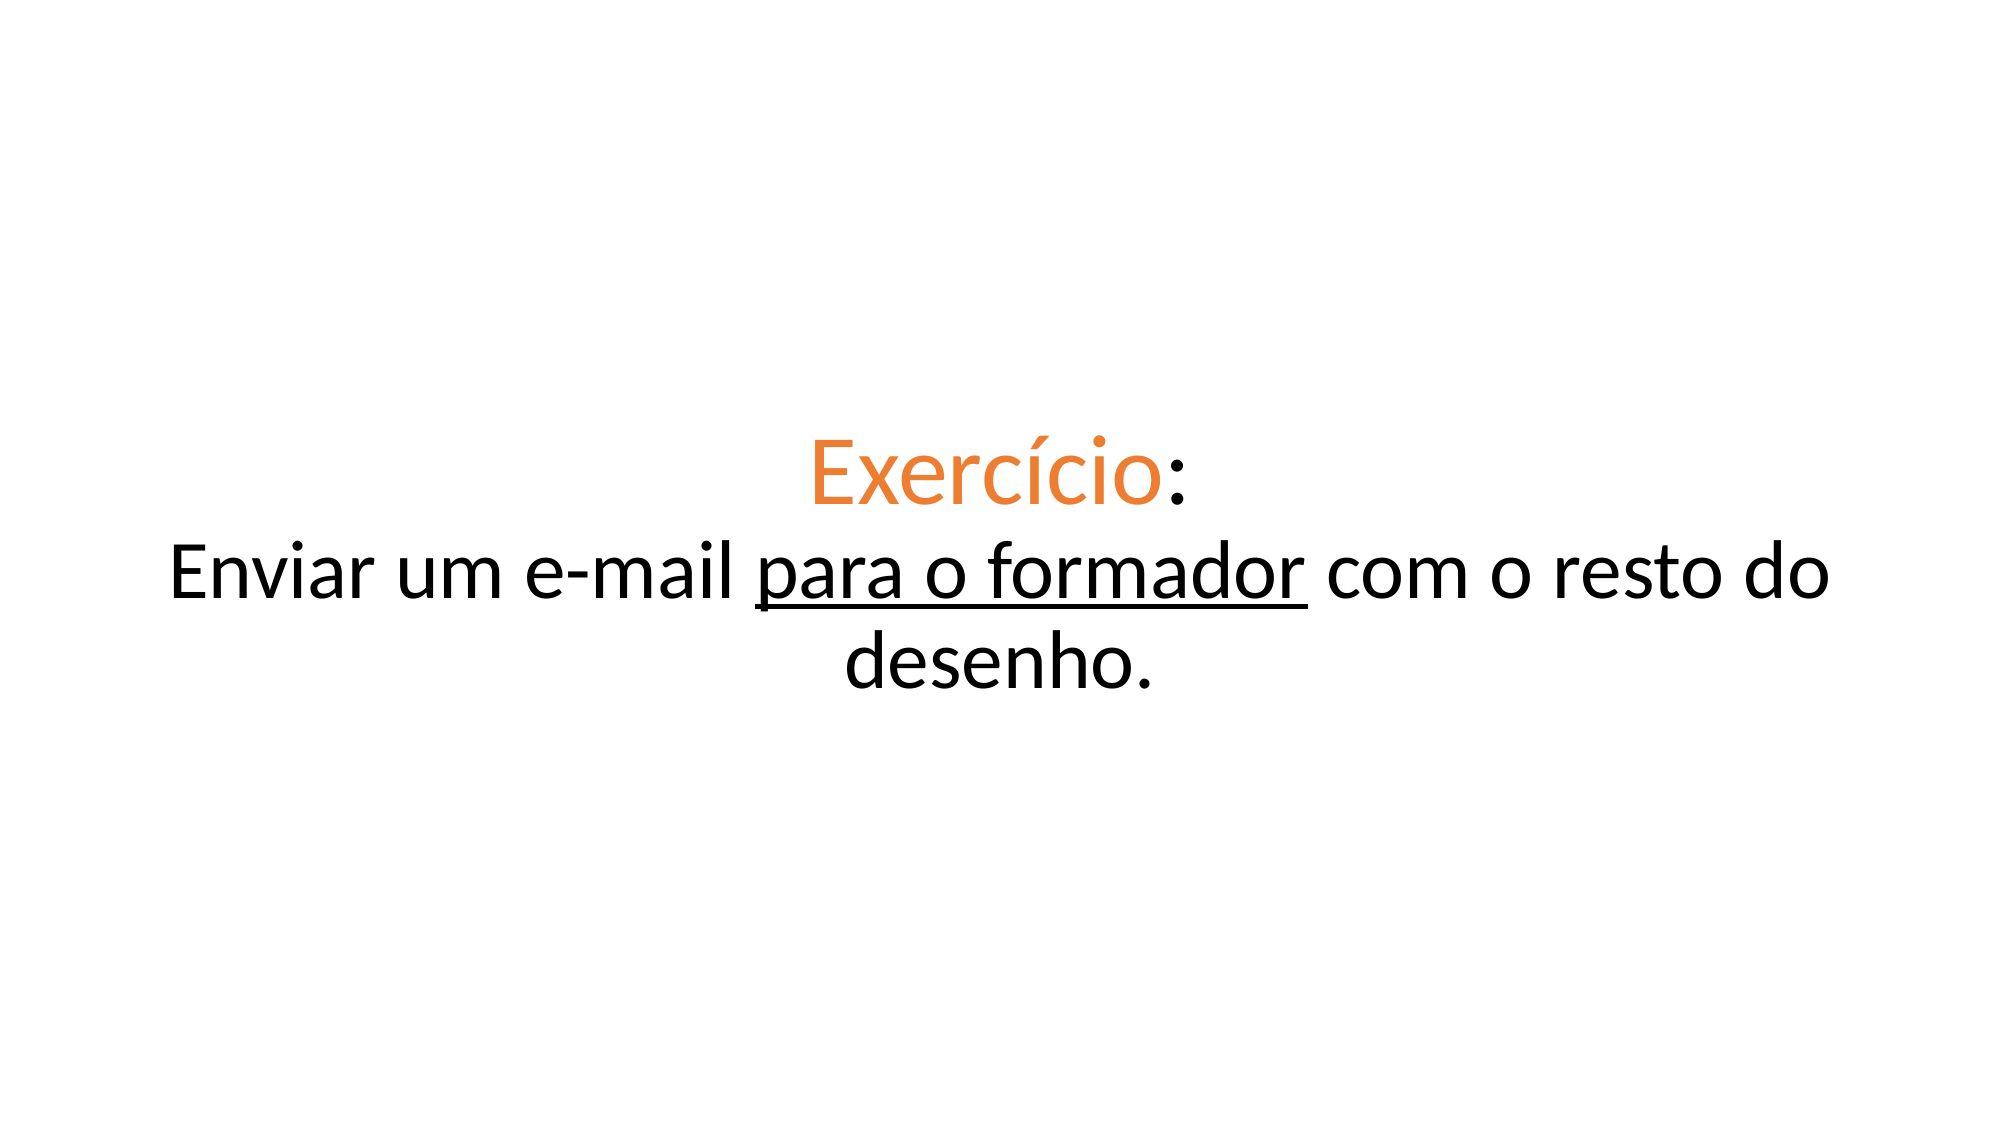

Exercício:
Enviar um e-mail para o formador com o resto do desenho.